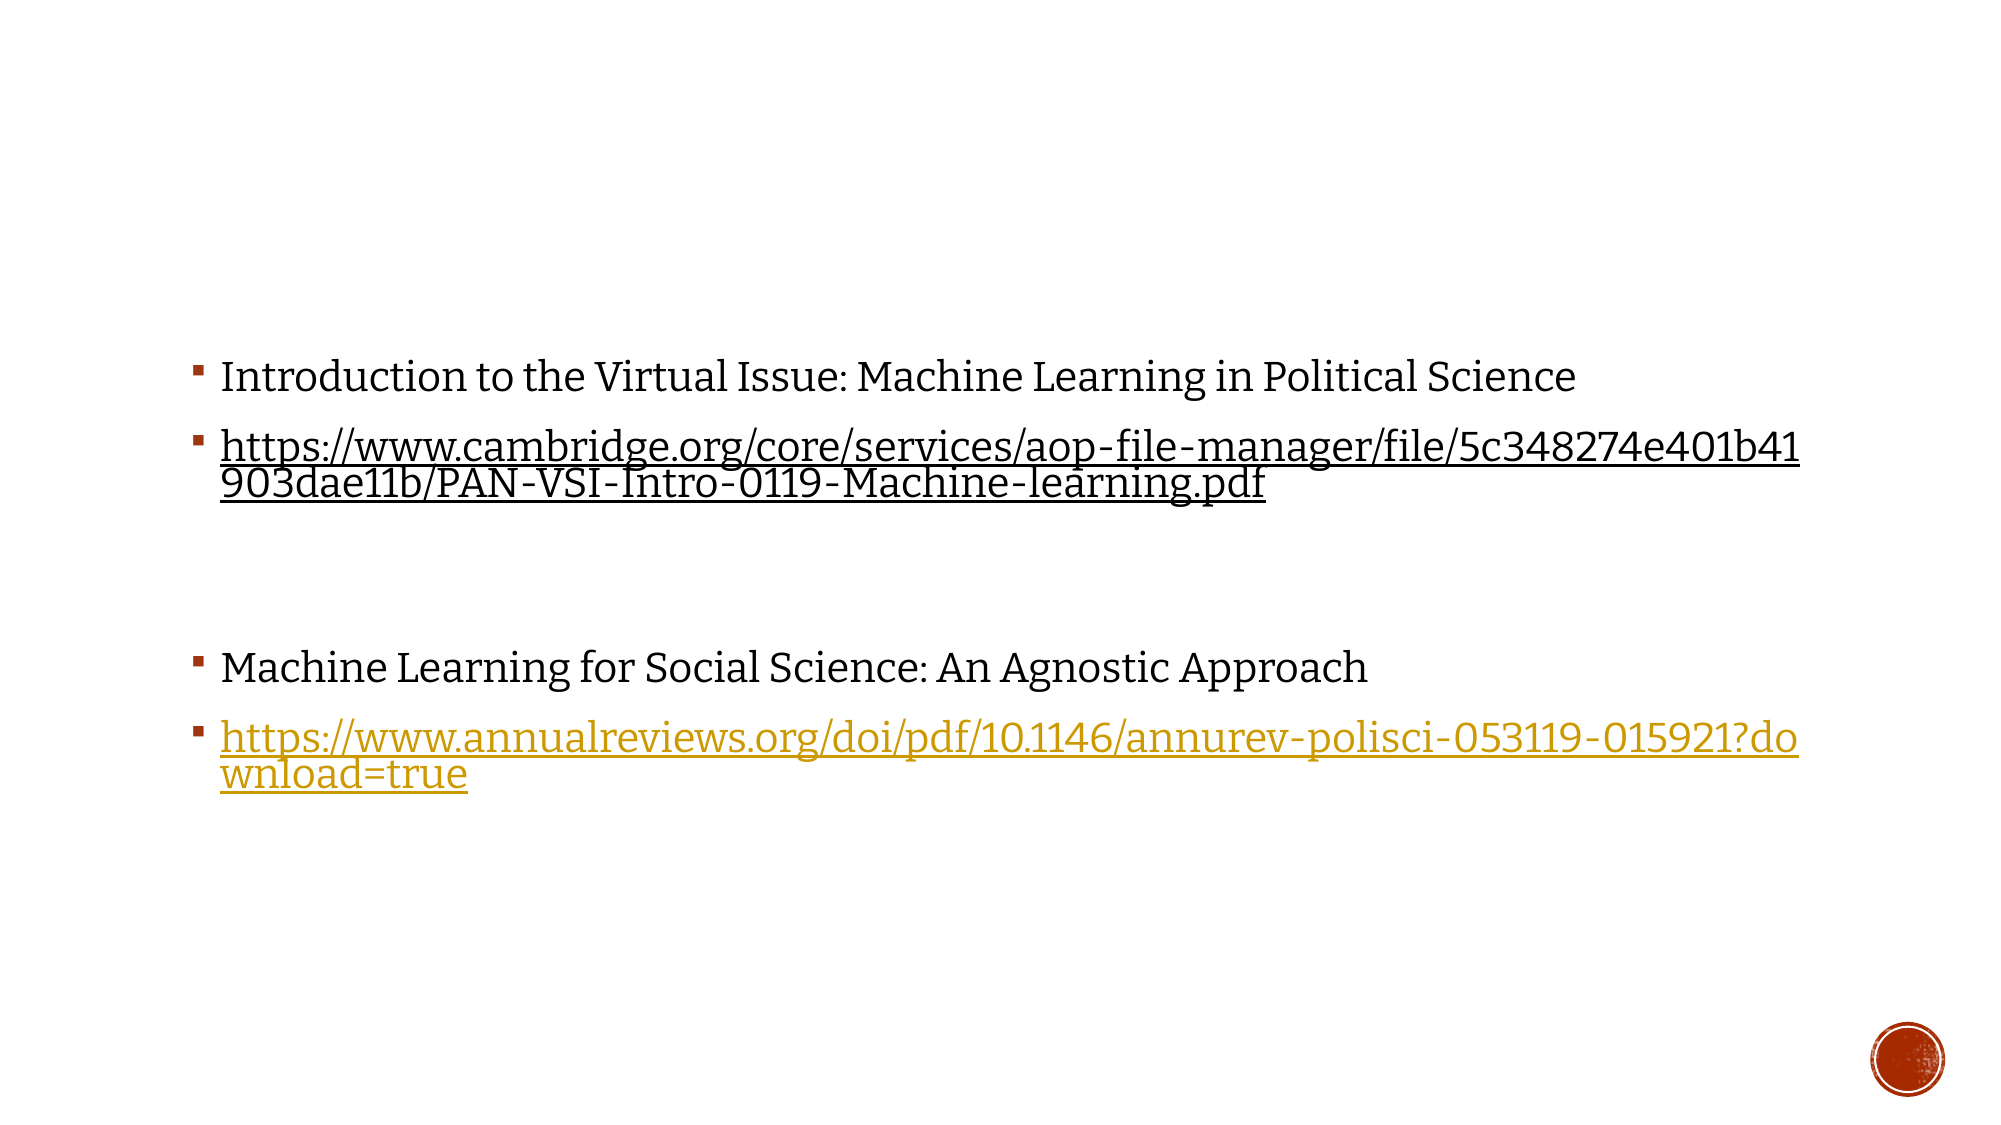

#
Introduction to the Virtual Issue: Machine Learning in Political Science
https://www.cambridge.org/core/services/aop-file-manager/file/5c348274e401b41903dae11b/PAN-VSI-Intro-0119-Machine-learning.pdf

Machine Learning for Social Science: An Agnostic Approach
https://www.annualreviews.org/doi/pdf/10.1146/annurev-polisci-053119-015921?download=true